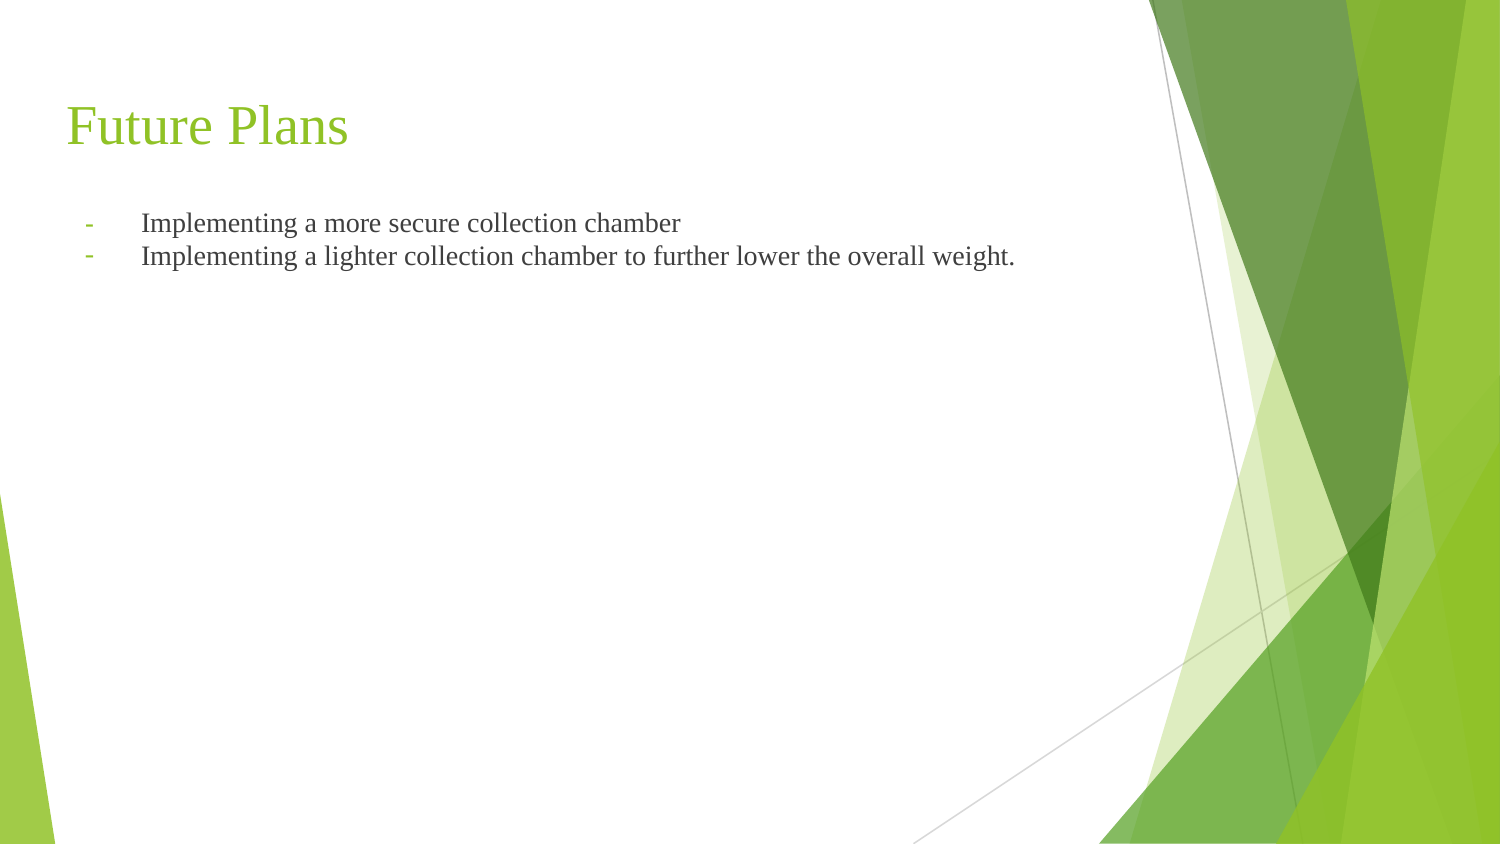

# Future Plans
Implementing a more secure collection chamber
Implementing a lighter collection chamber to further lower the overall weight.